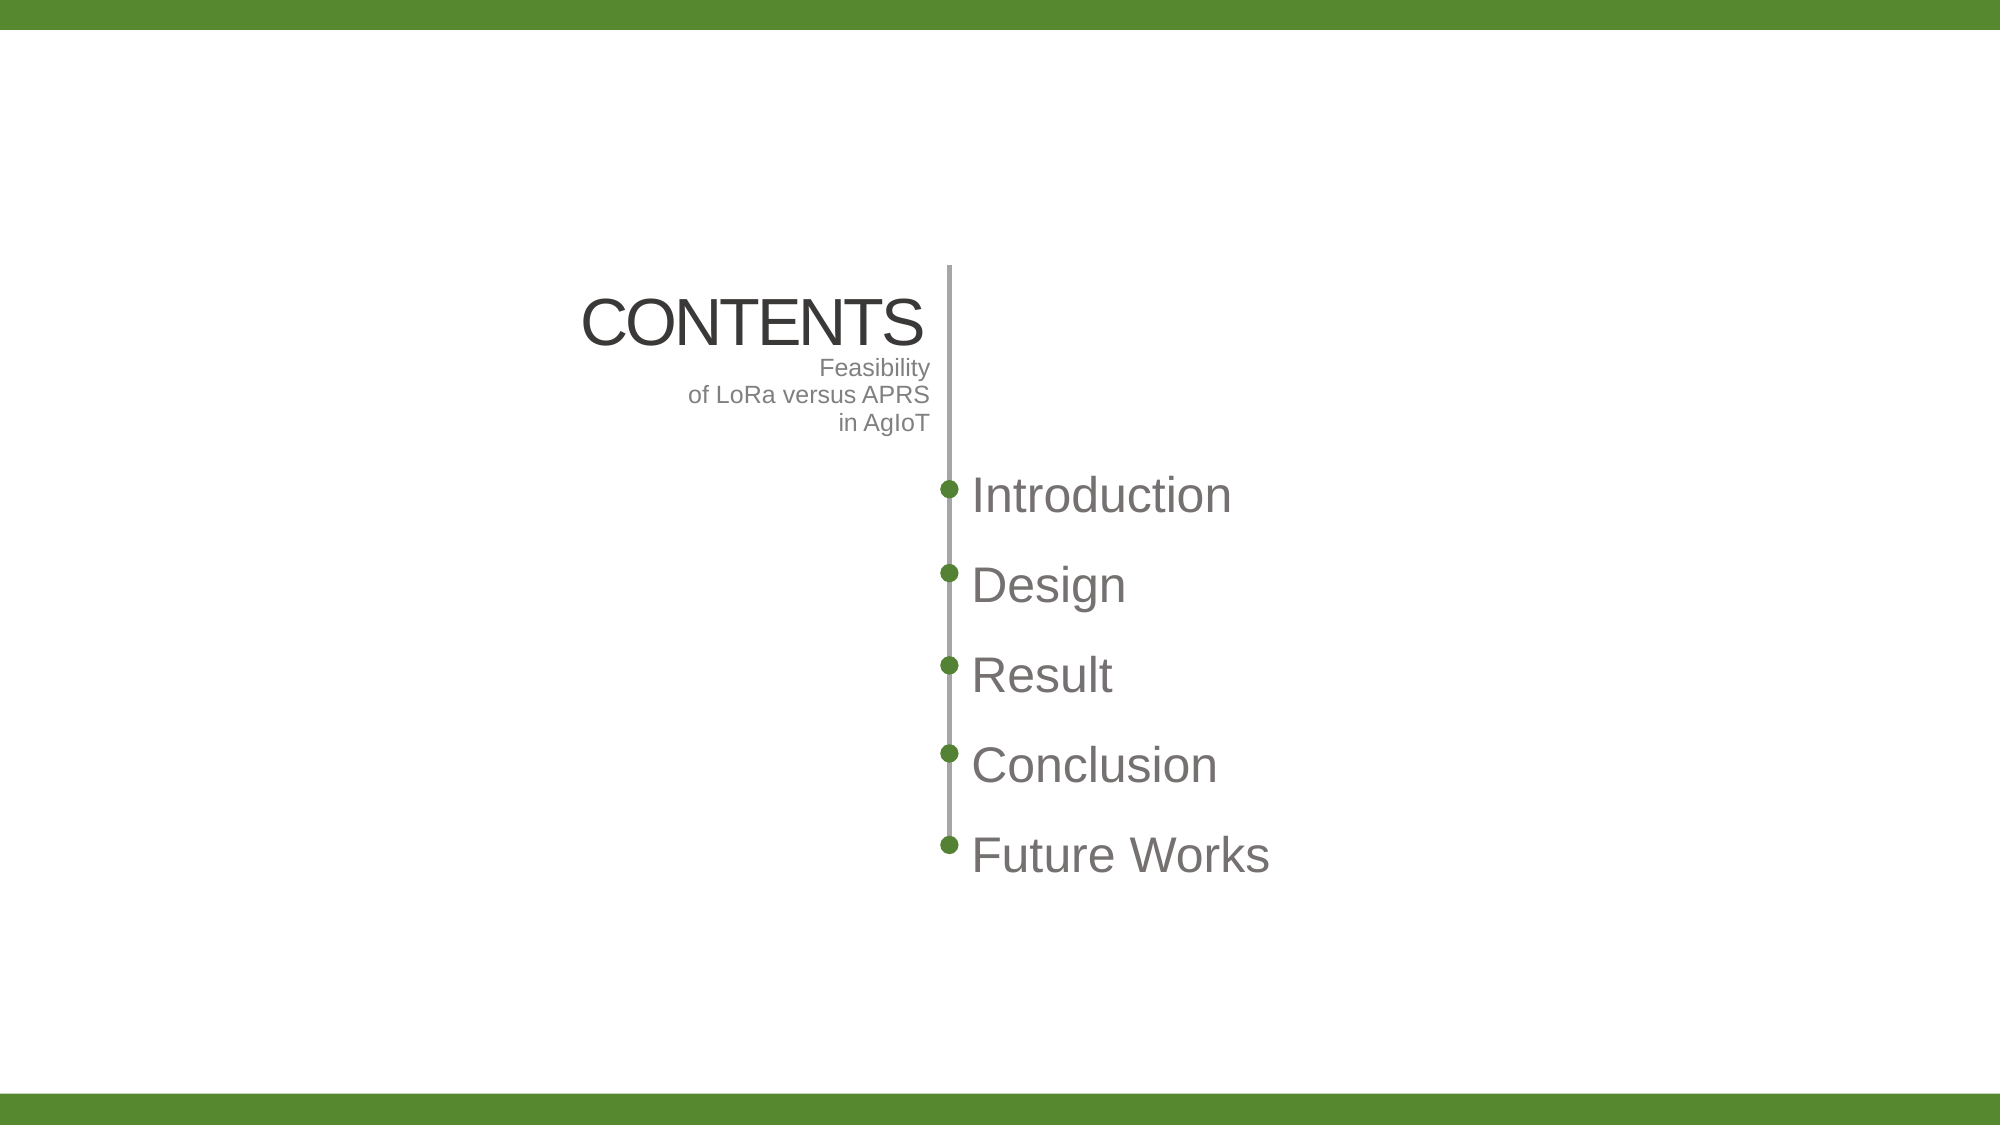

CONTENTS
Feasibility
 of LoRa versus APRS
in AgIoT
Introduction
Design
Result
Conclusion
Future Works